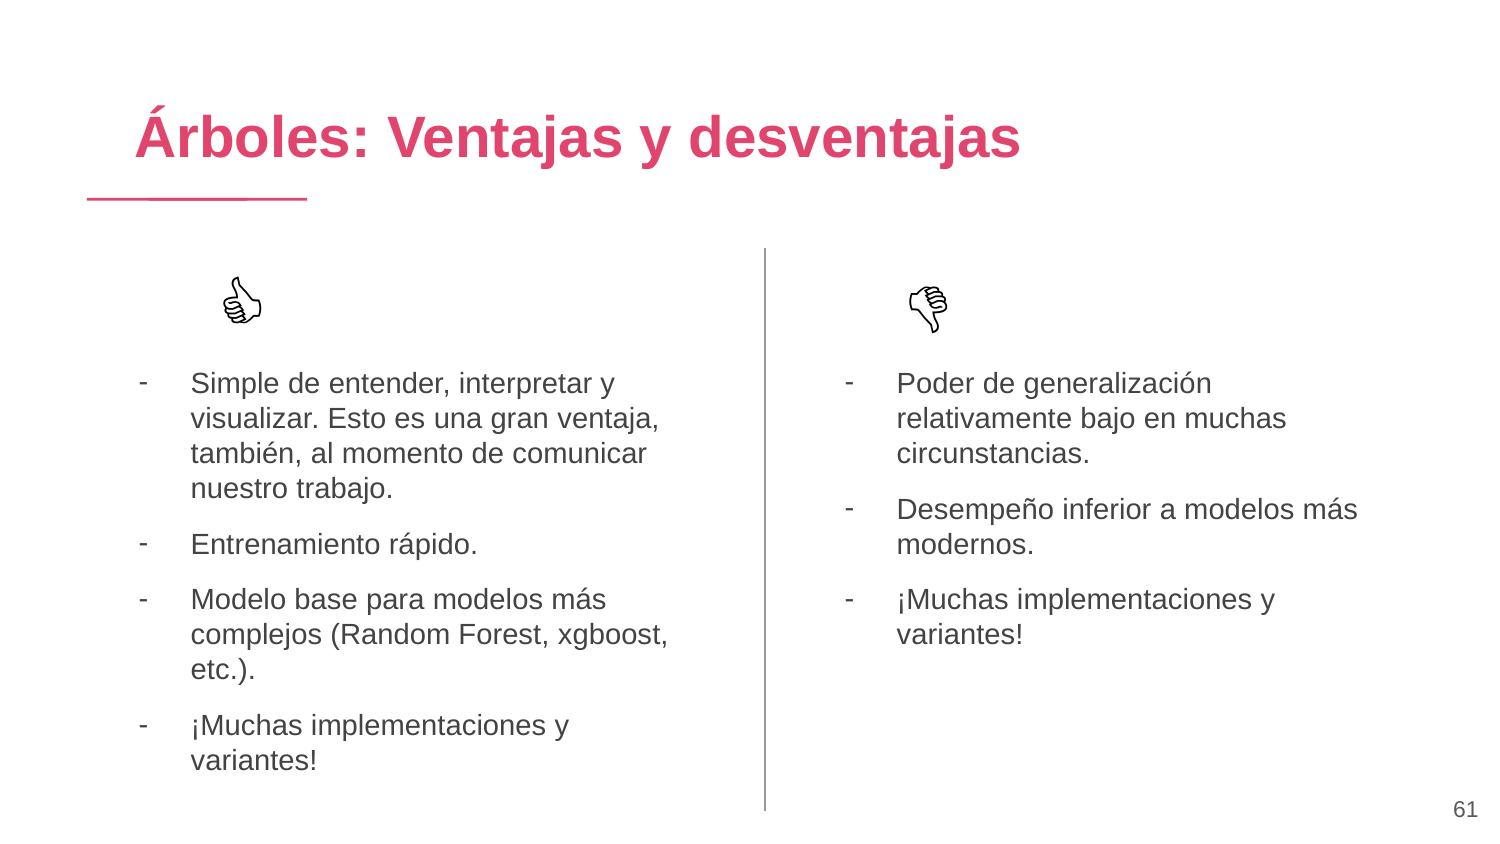

# Árboles: Ventajas y desventajas
👍
👎
Simple de entender, interpretar y visualizar. Esto es una gran ventaja, también, al momento de comunicar nuestro trabajo.
Entrenamiento rápido.
Modelo base para modelos más complejos (Random Forest, xgboost, etc.).
¡Muchas implementaciones y variantes!
Poder de generalización relativamente bajo en muchas circunstancias.
Desempeño inferior a modelos más modernos.
¡Muchas implementaciones y variantes!
61